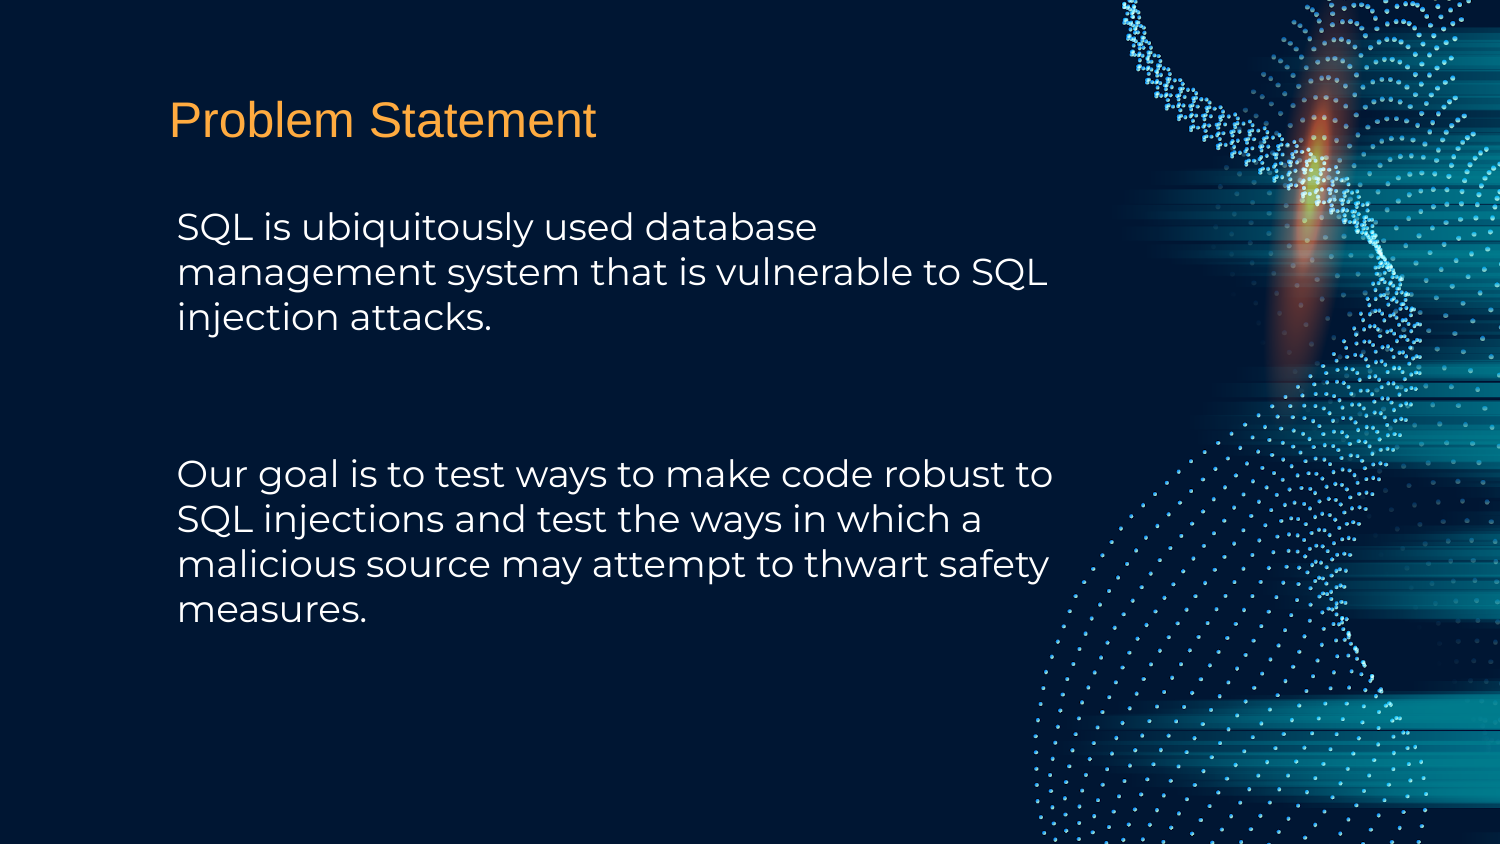

# Problem Statement
SQL is ubiquitously used database management system that is vulnerable to SQL injection attacks.

Our goal is to test ways to make code robust to SQL injections and test the ways in which a malicious source may attempt to thwart safety measures.